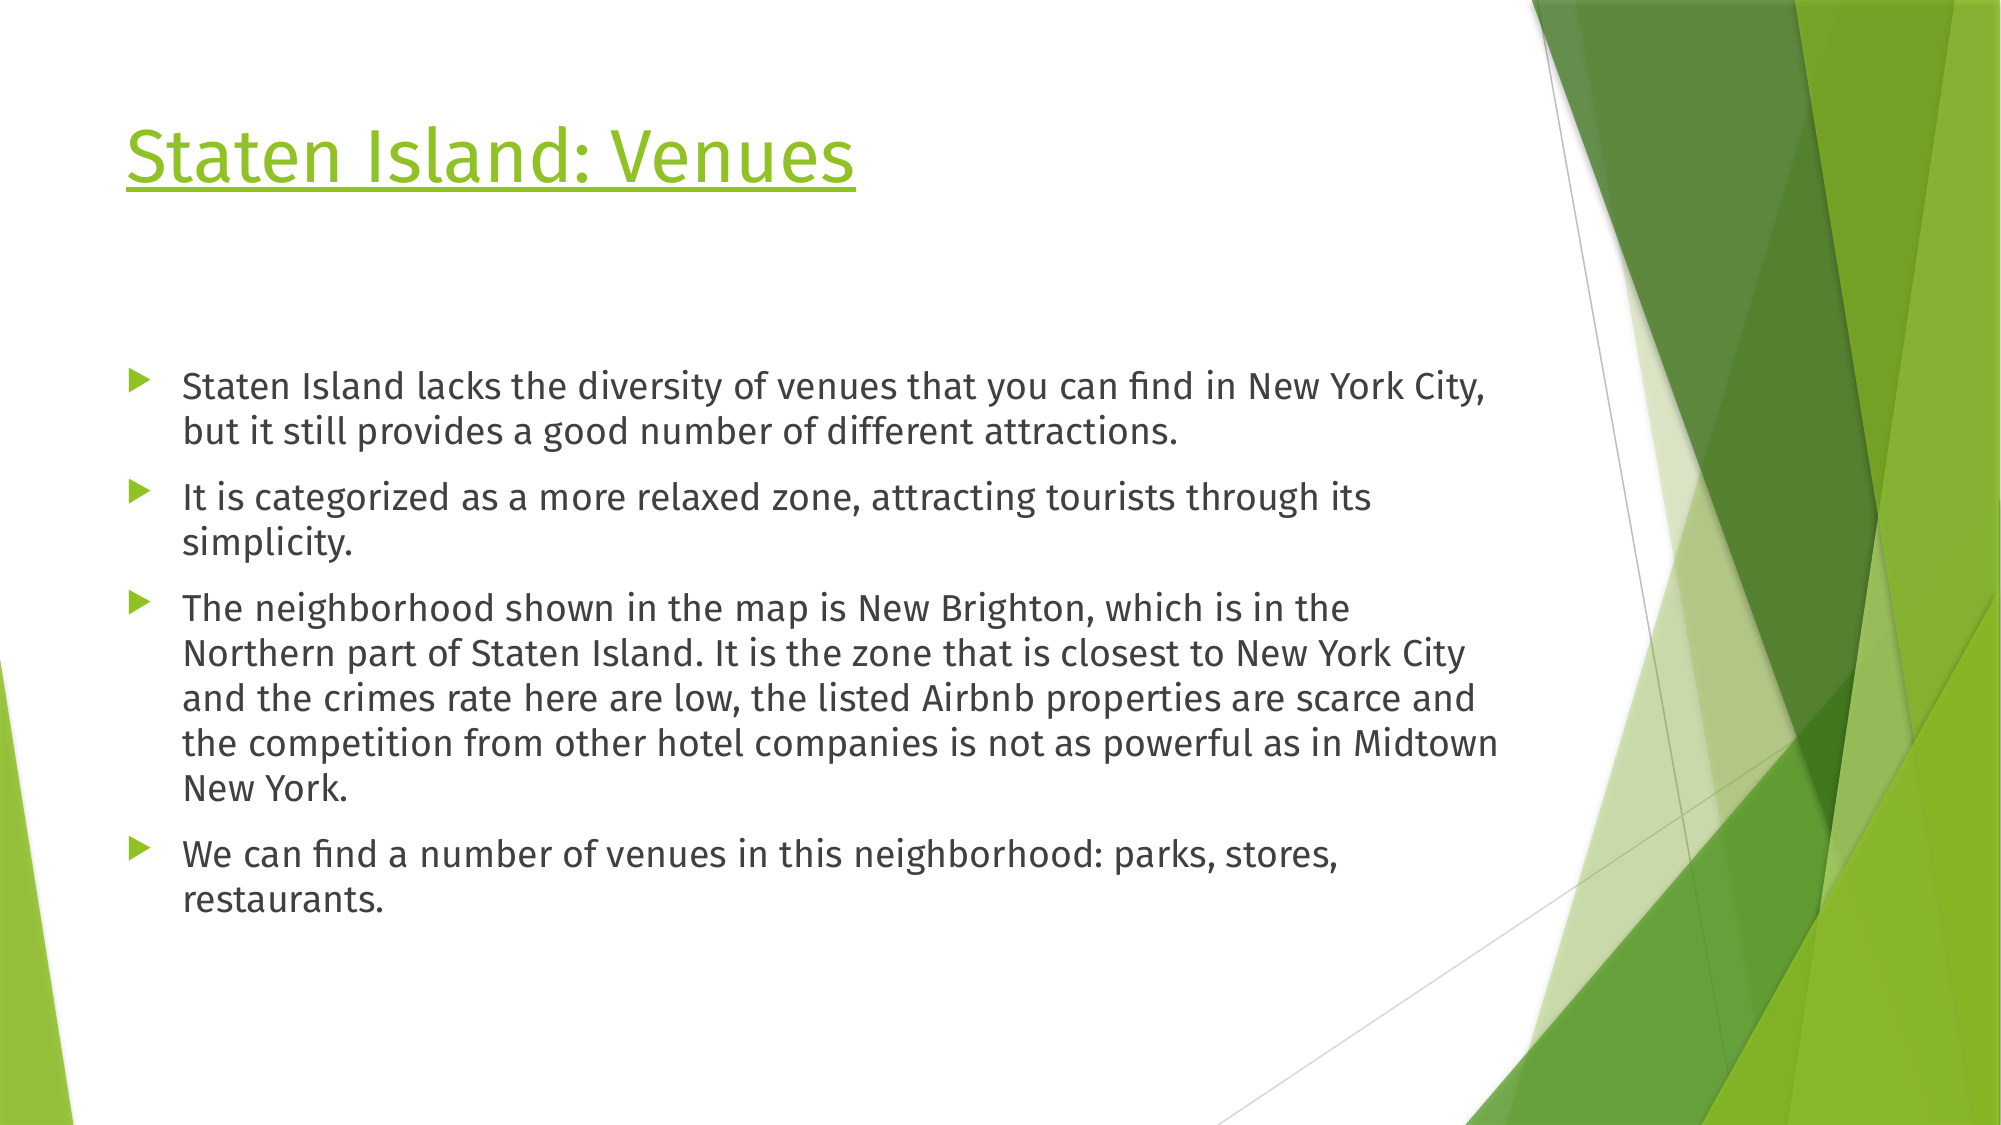

# Staten Island: Venues
Staten Island lacks the diversity of venues that you can find in New York City, but it still provides a good number of different attractions.
It is categorized as a more relaxed zone, attracting tourists through its simplicity.
The neighborhood shown in the map is New Brighton, which is in the Northern part of Staten Island. It is the zone that is closest to New York City and the crimes rate here are low, the listed Airbnb properties are scarce and the competition from other hotel companies is not as powerful as in Midtown New York.
We can find a number of venues in this neighborhood: parks, stores, restaurants.